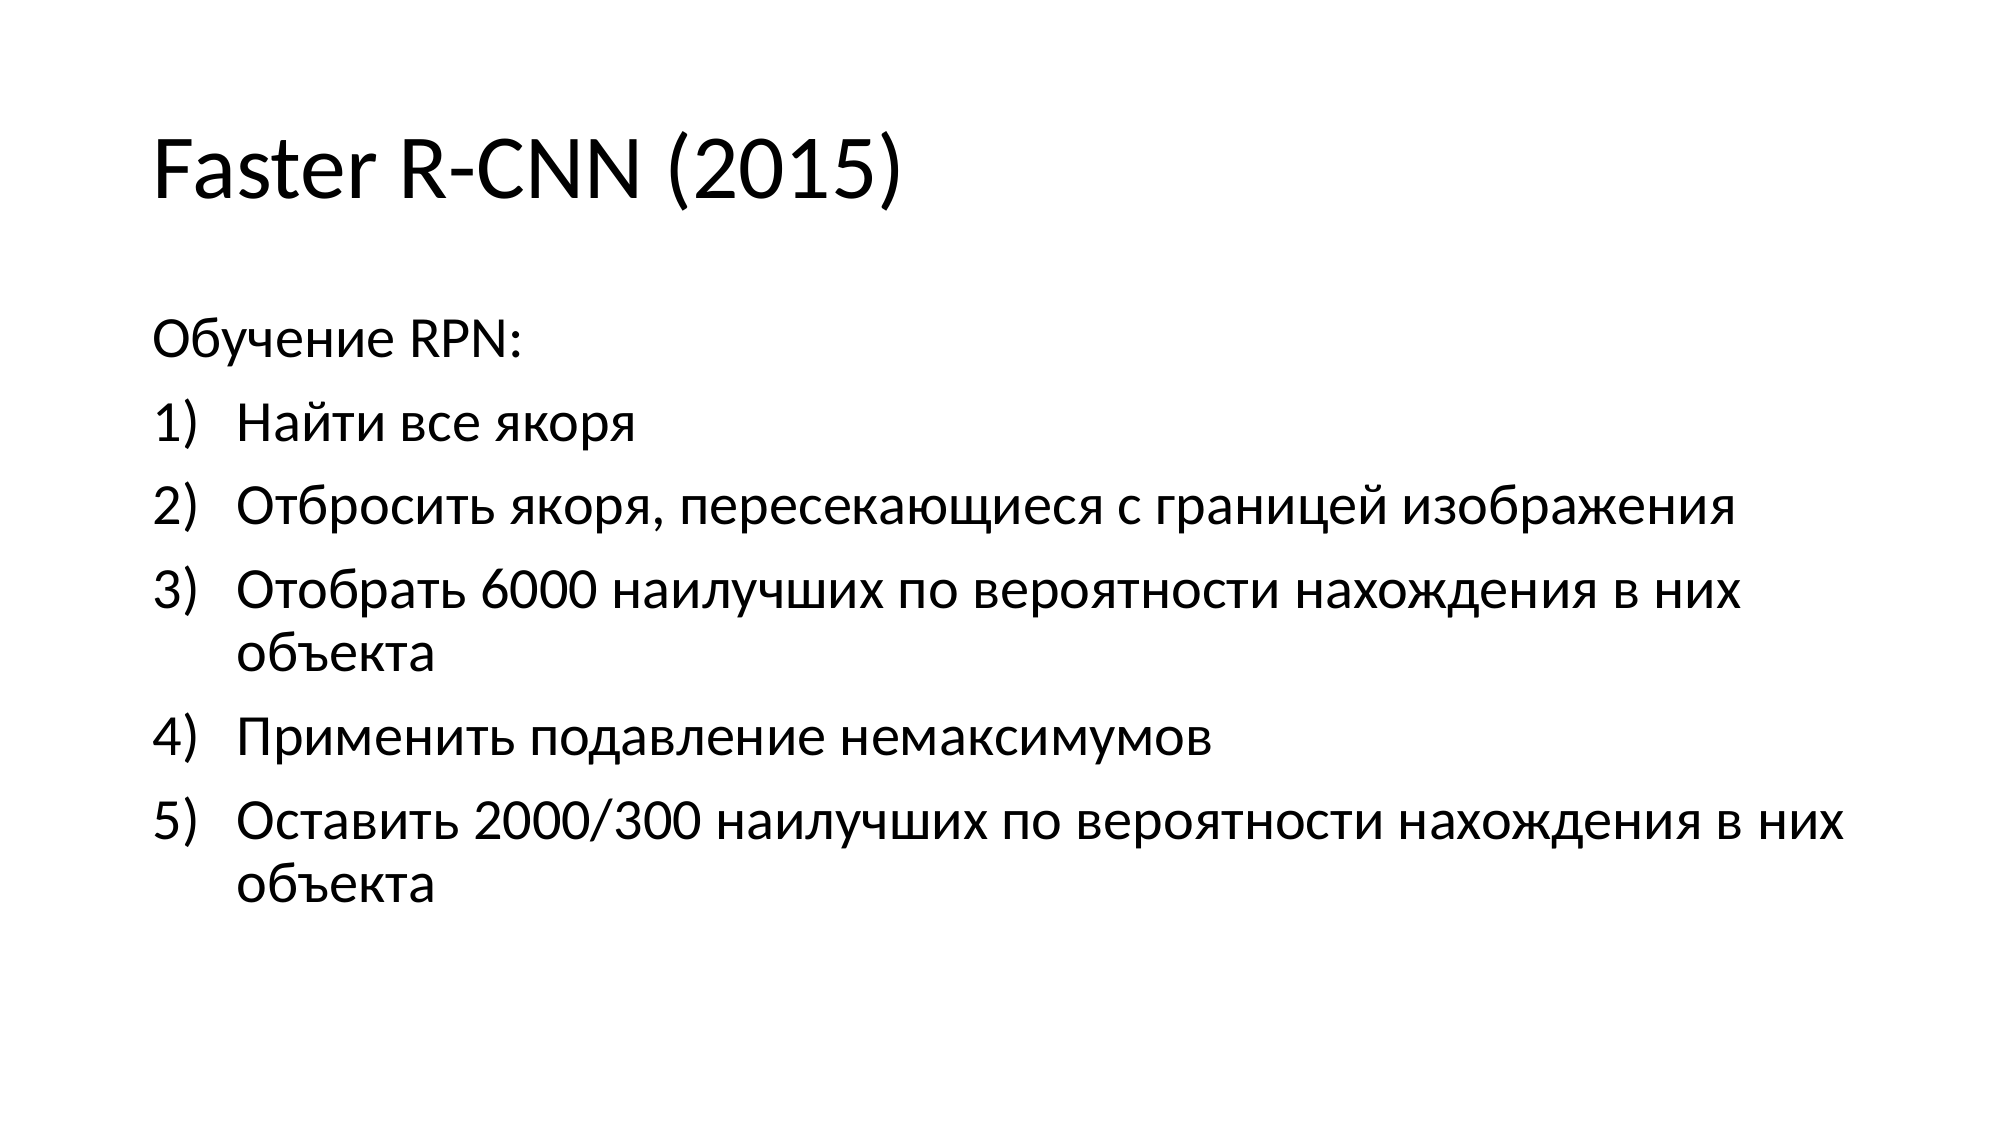

# Faster R-CNN (2015)
Обучение RPN:
Найти все якоря
Отбросить якоря, пересекающиеся с границей изображения
Отобрать 6000 наилучших по вероятности нахождения в них объекта
Применить подавление немаксимумов
Оставить 2000/300 наилучших по вероятности нахождения в них объекта